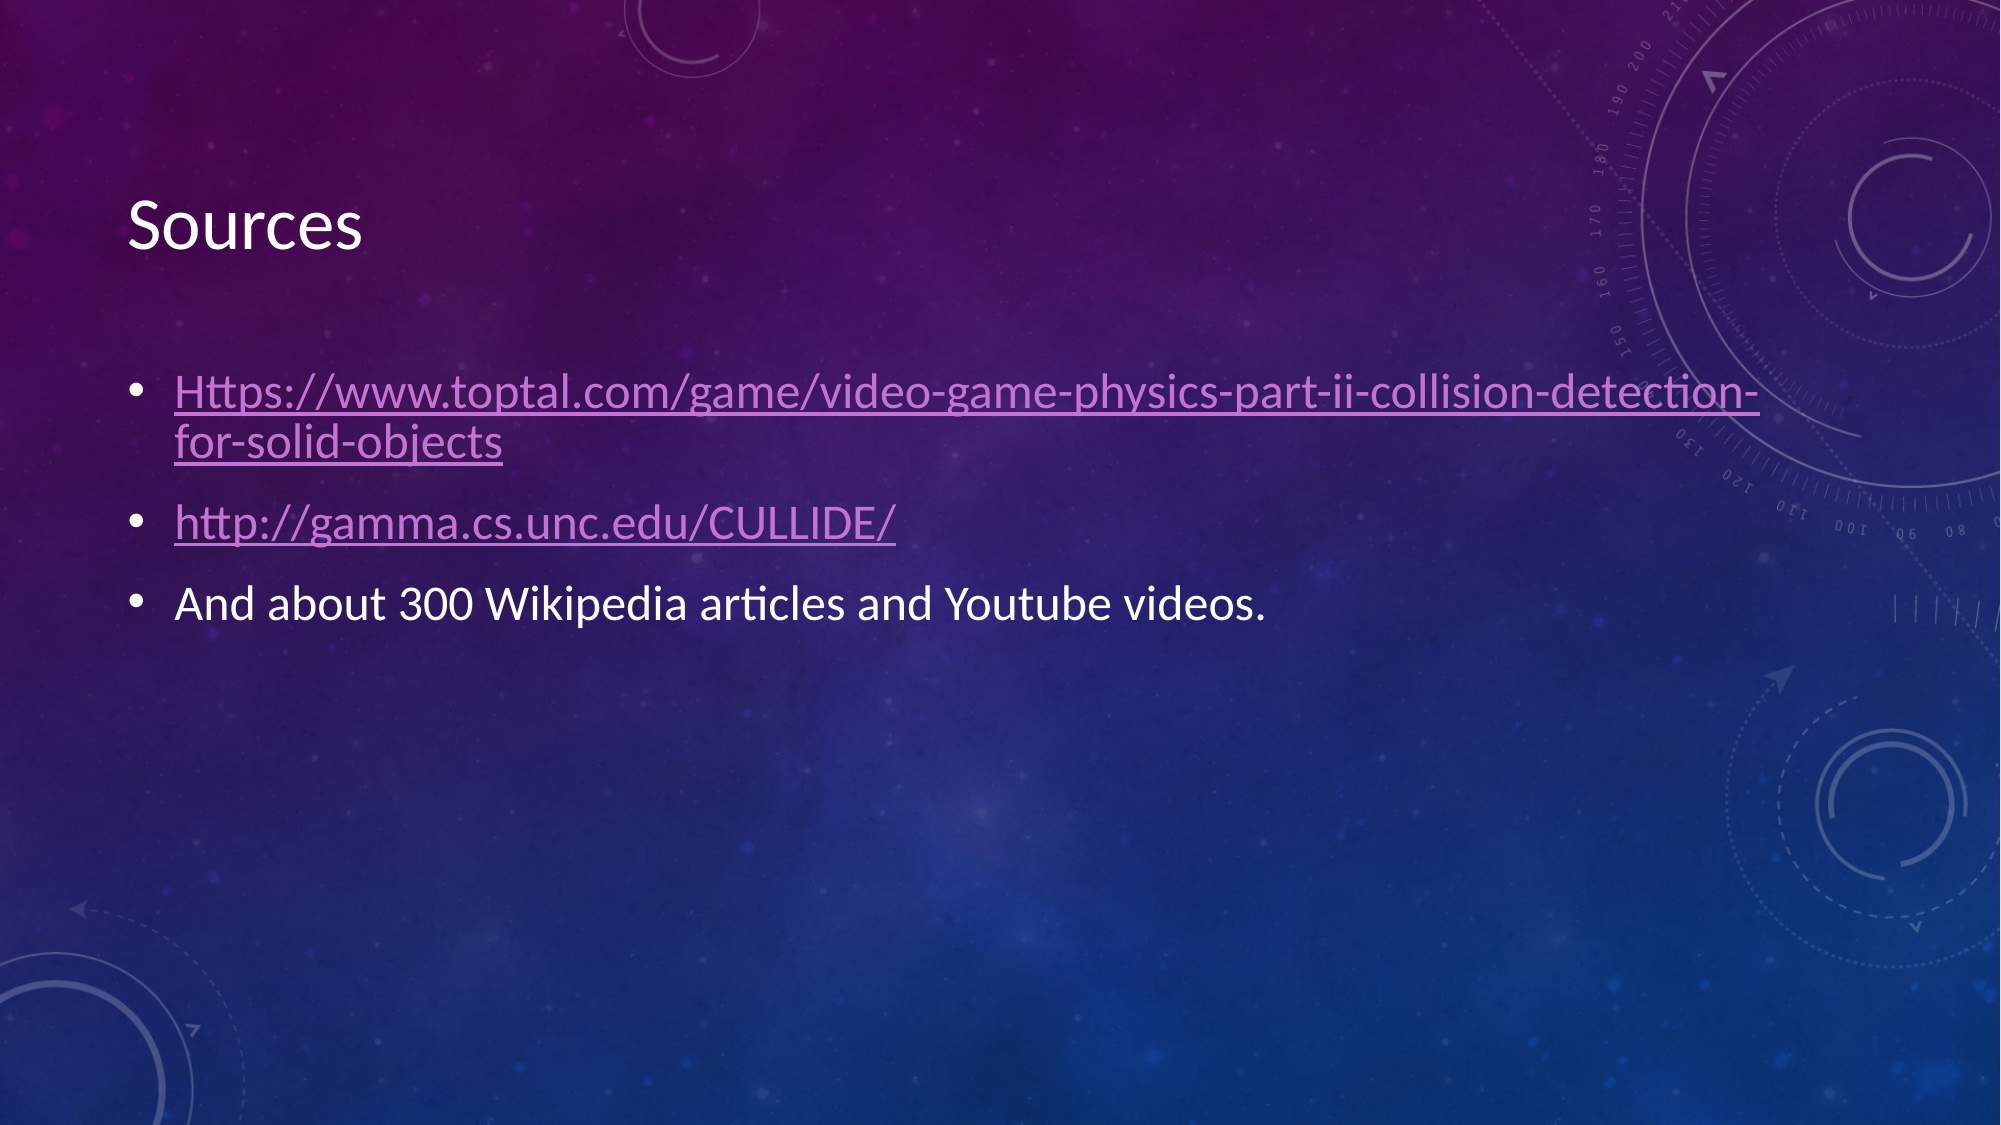

# Sources
Https://www.toptal.com/game/video-game-physics-part-ii-collision-detection-for-solid-objects
http://gamma.cs.unc.edu/CULLIDE/
And about 300 Wikipedia articles and Youtube videos.